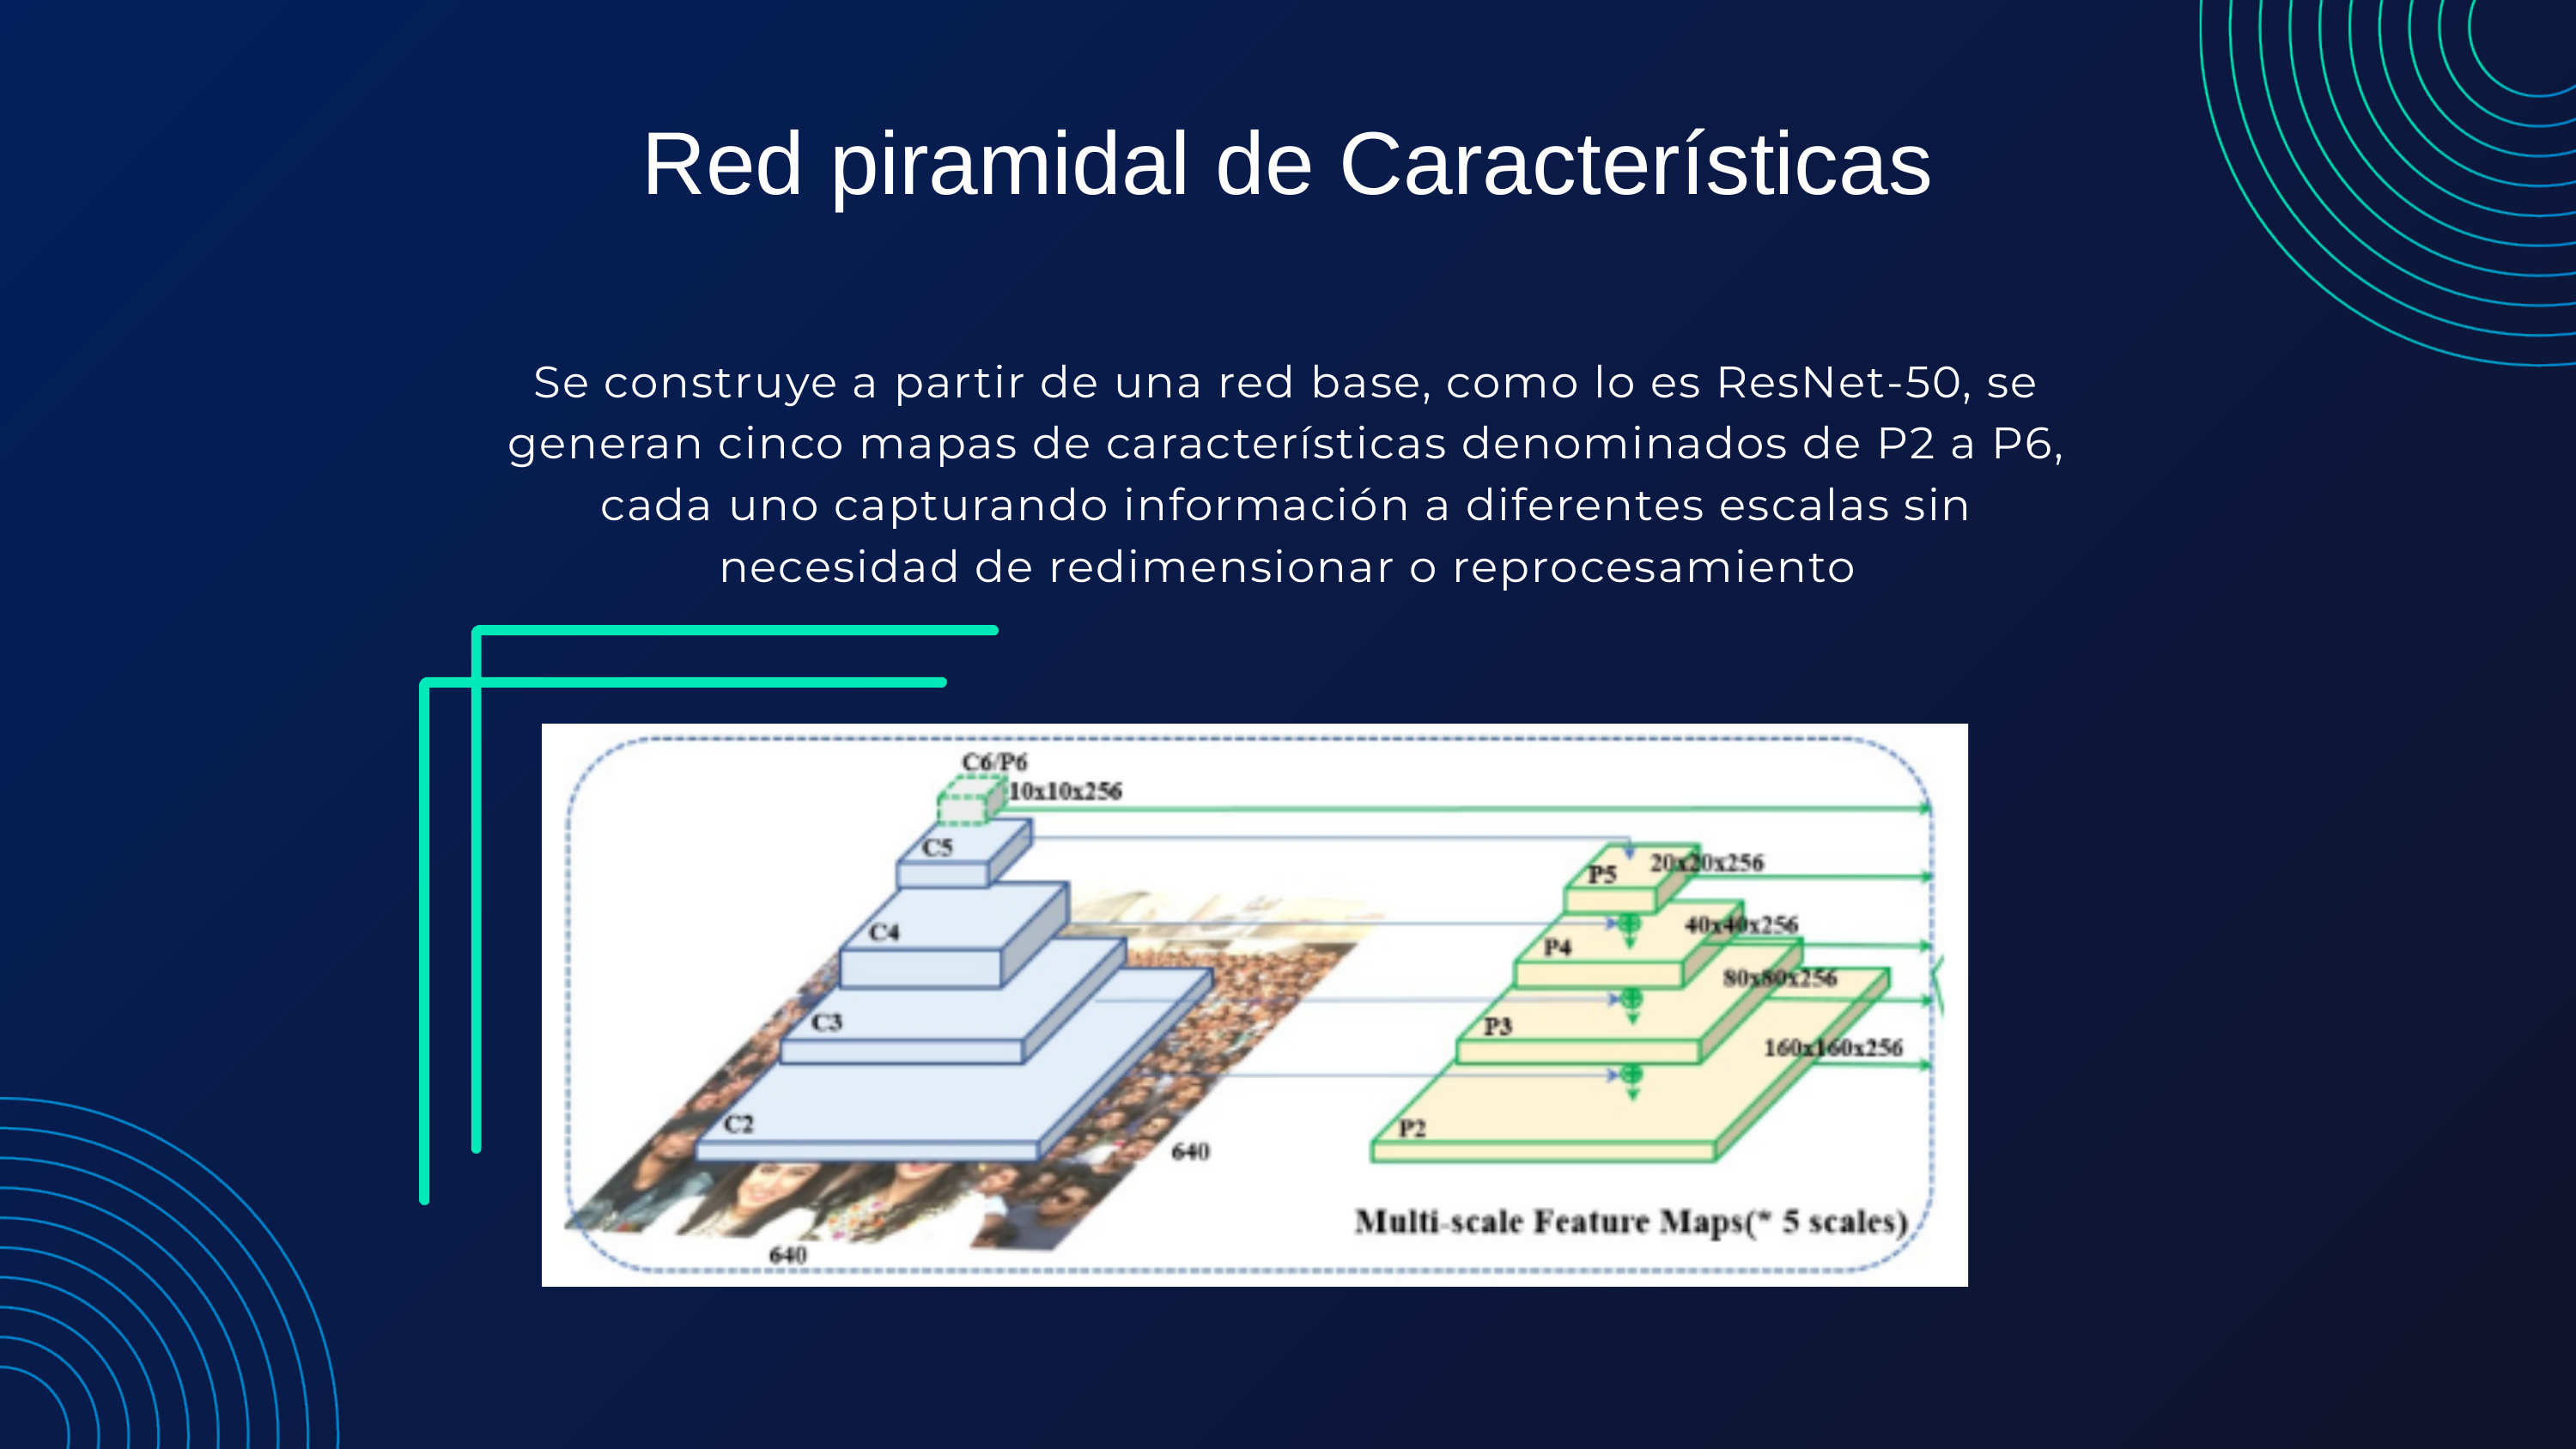

Red piramidal de Características
Se construye a partir de una red base, como lo es ResNet-50, se generan cinco mapas de características denominados de P2 a P6, cada uno capturando información a diferentes escalas sin necesidad de redimensionar o reprocesamiento